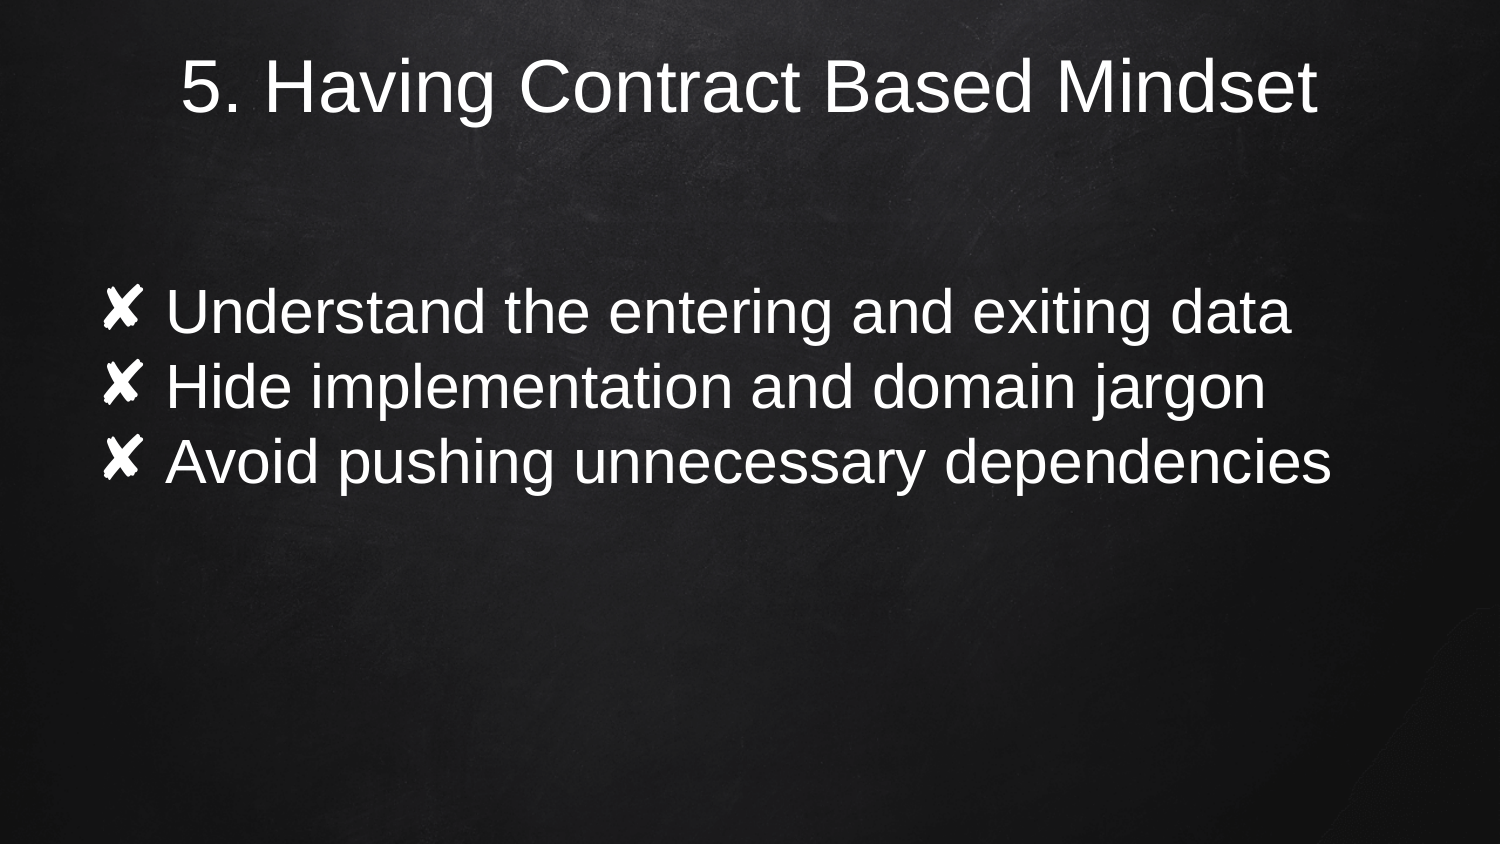

# 5. Having Contract Based Mindset
Understand the entering and exiting data
Hide implementation and domain jargon
Avoid pushing unnecessary dependencies